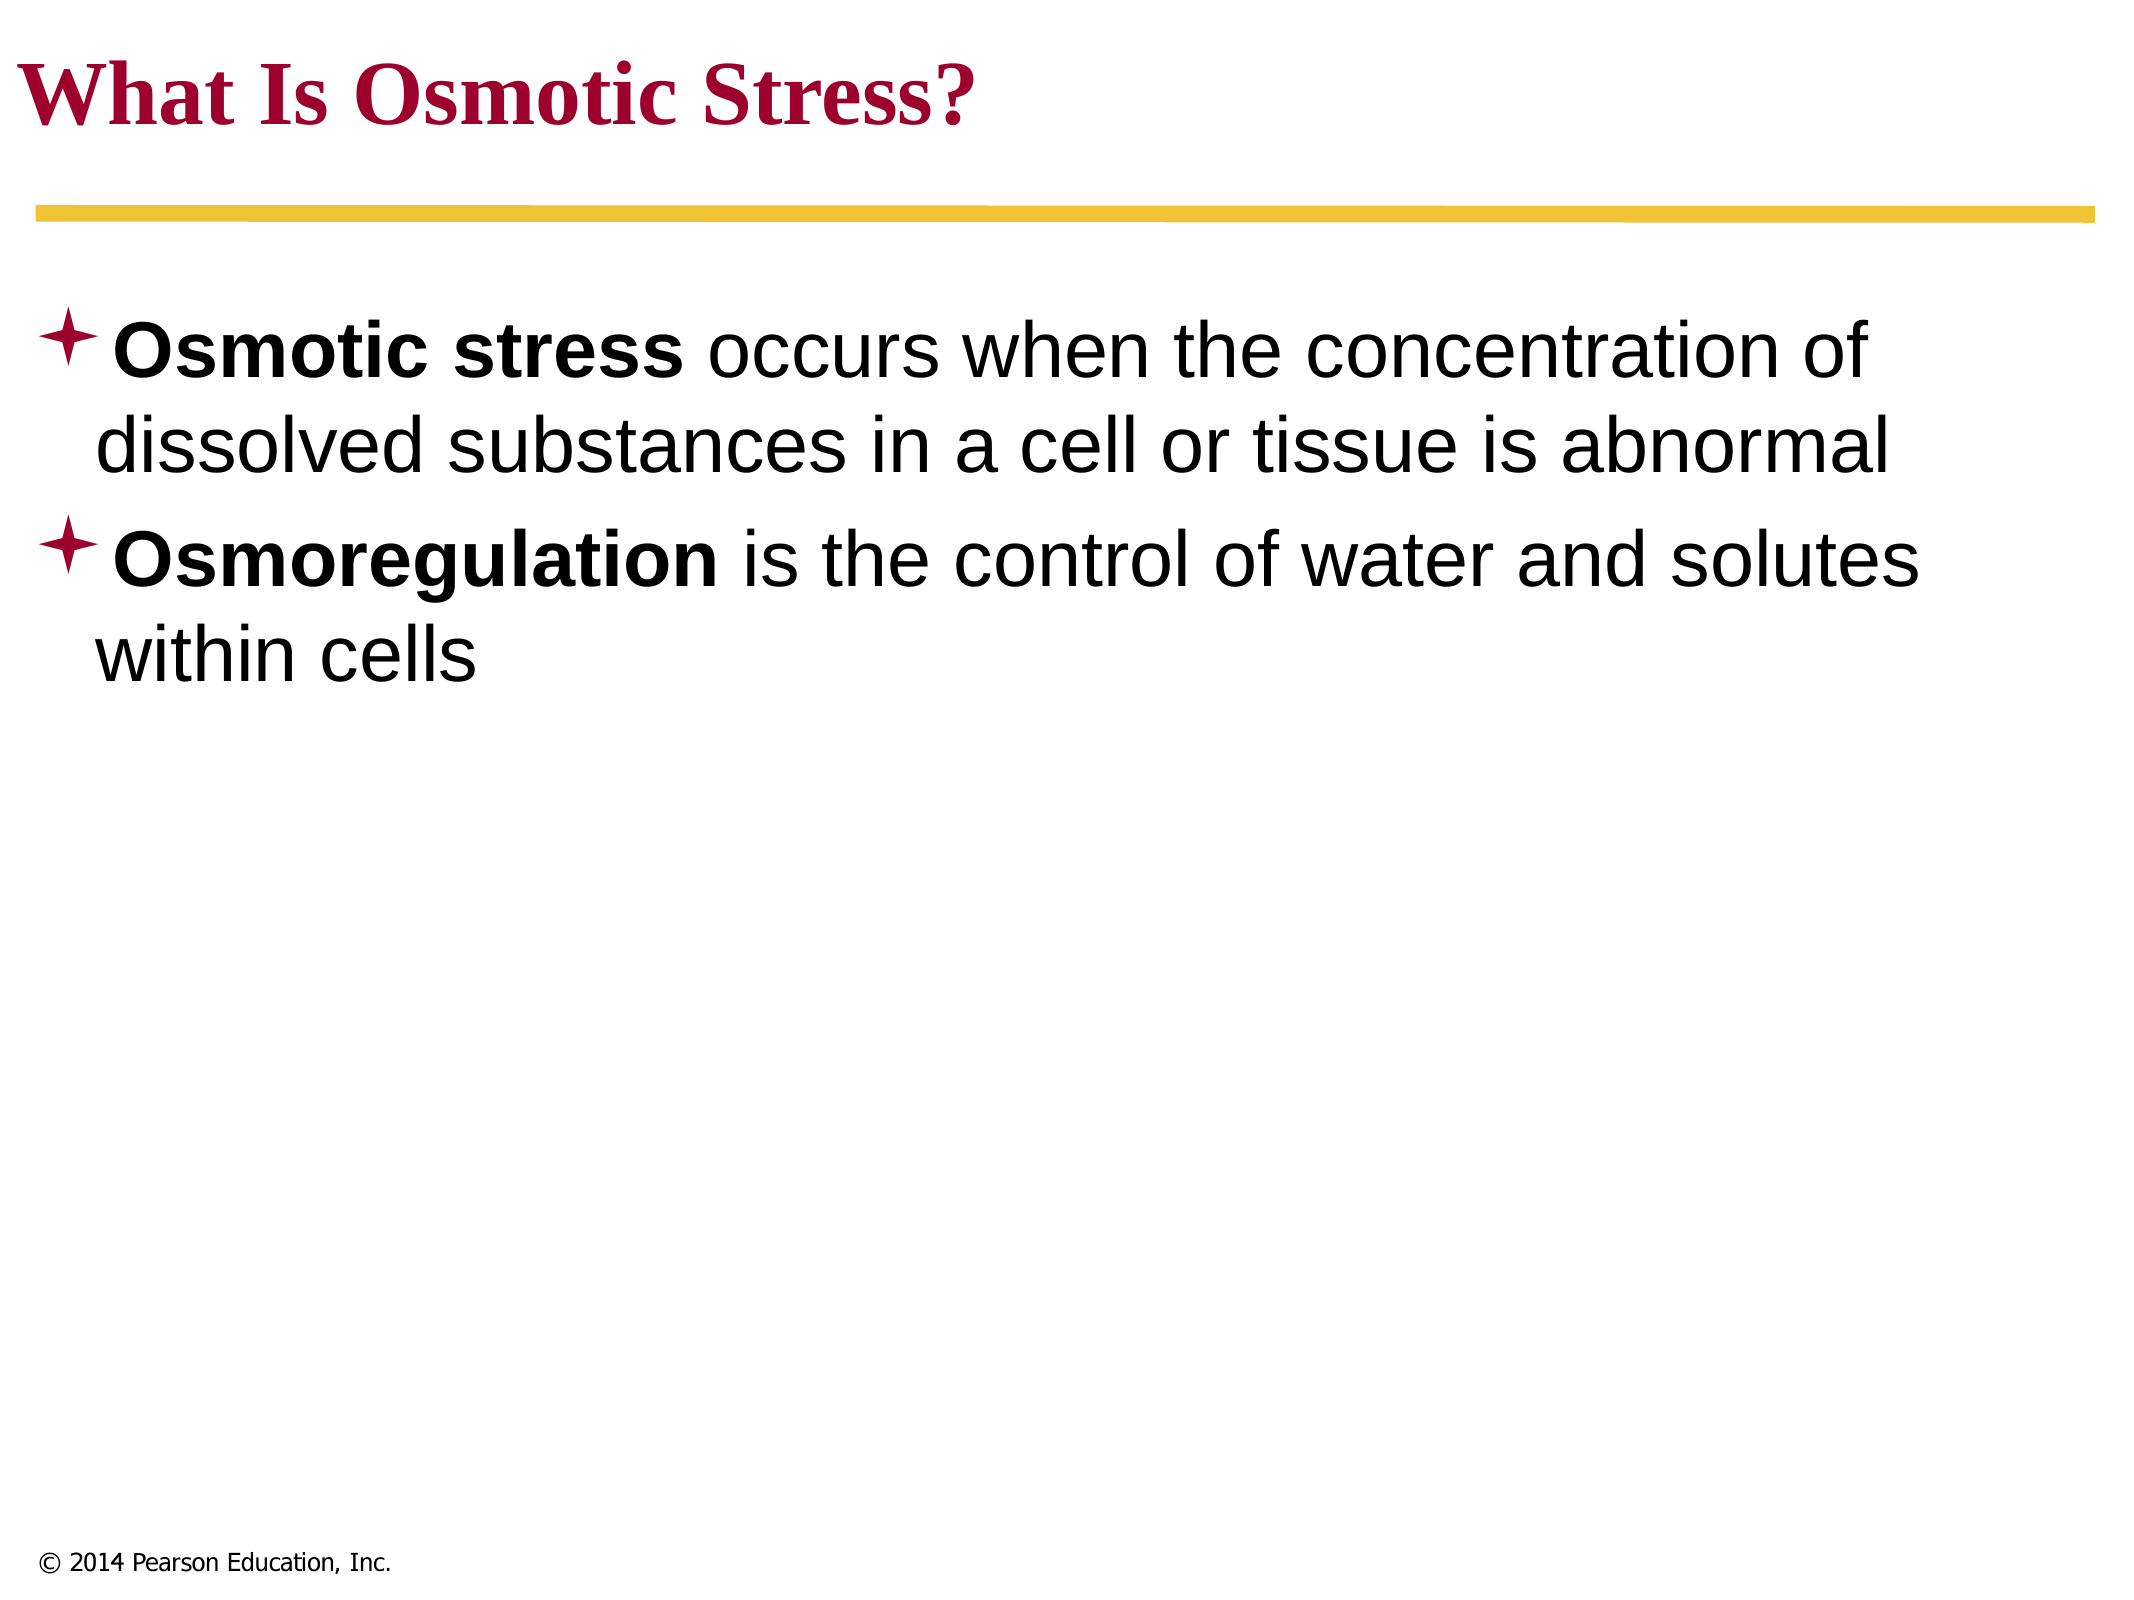

What Is Osmotic Stress?

Osmotic stress occurs when the concentration of dissolved substances in a cell or tissue is abnormal
Osmoregulation is the control of water and solutes within cells